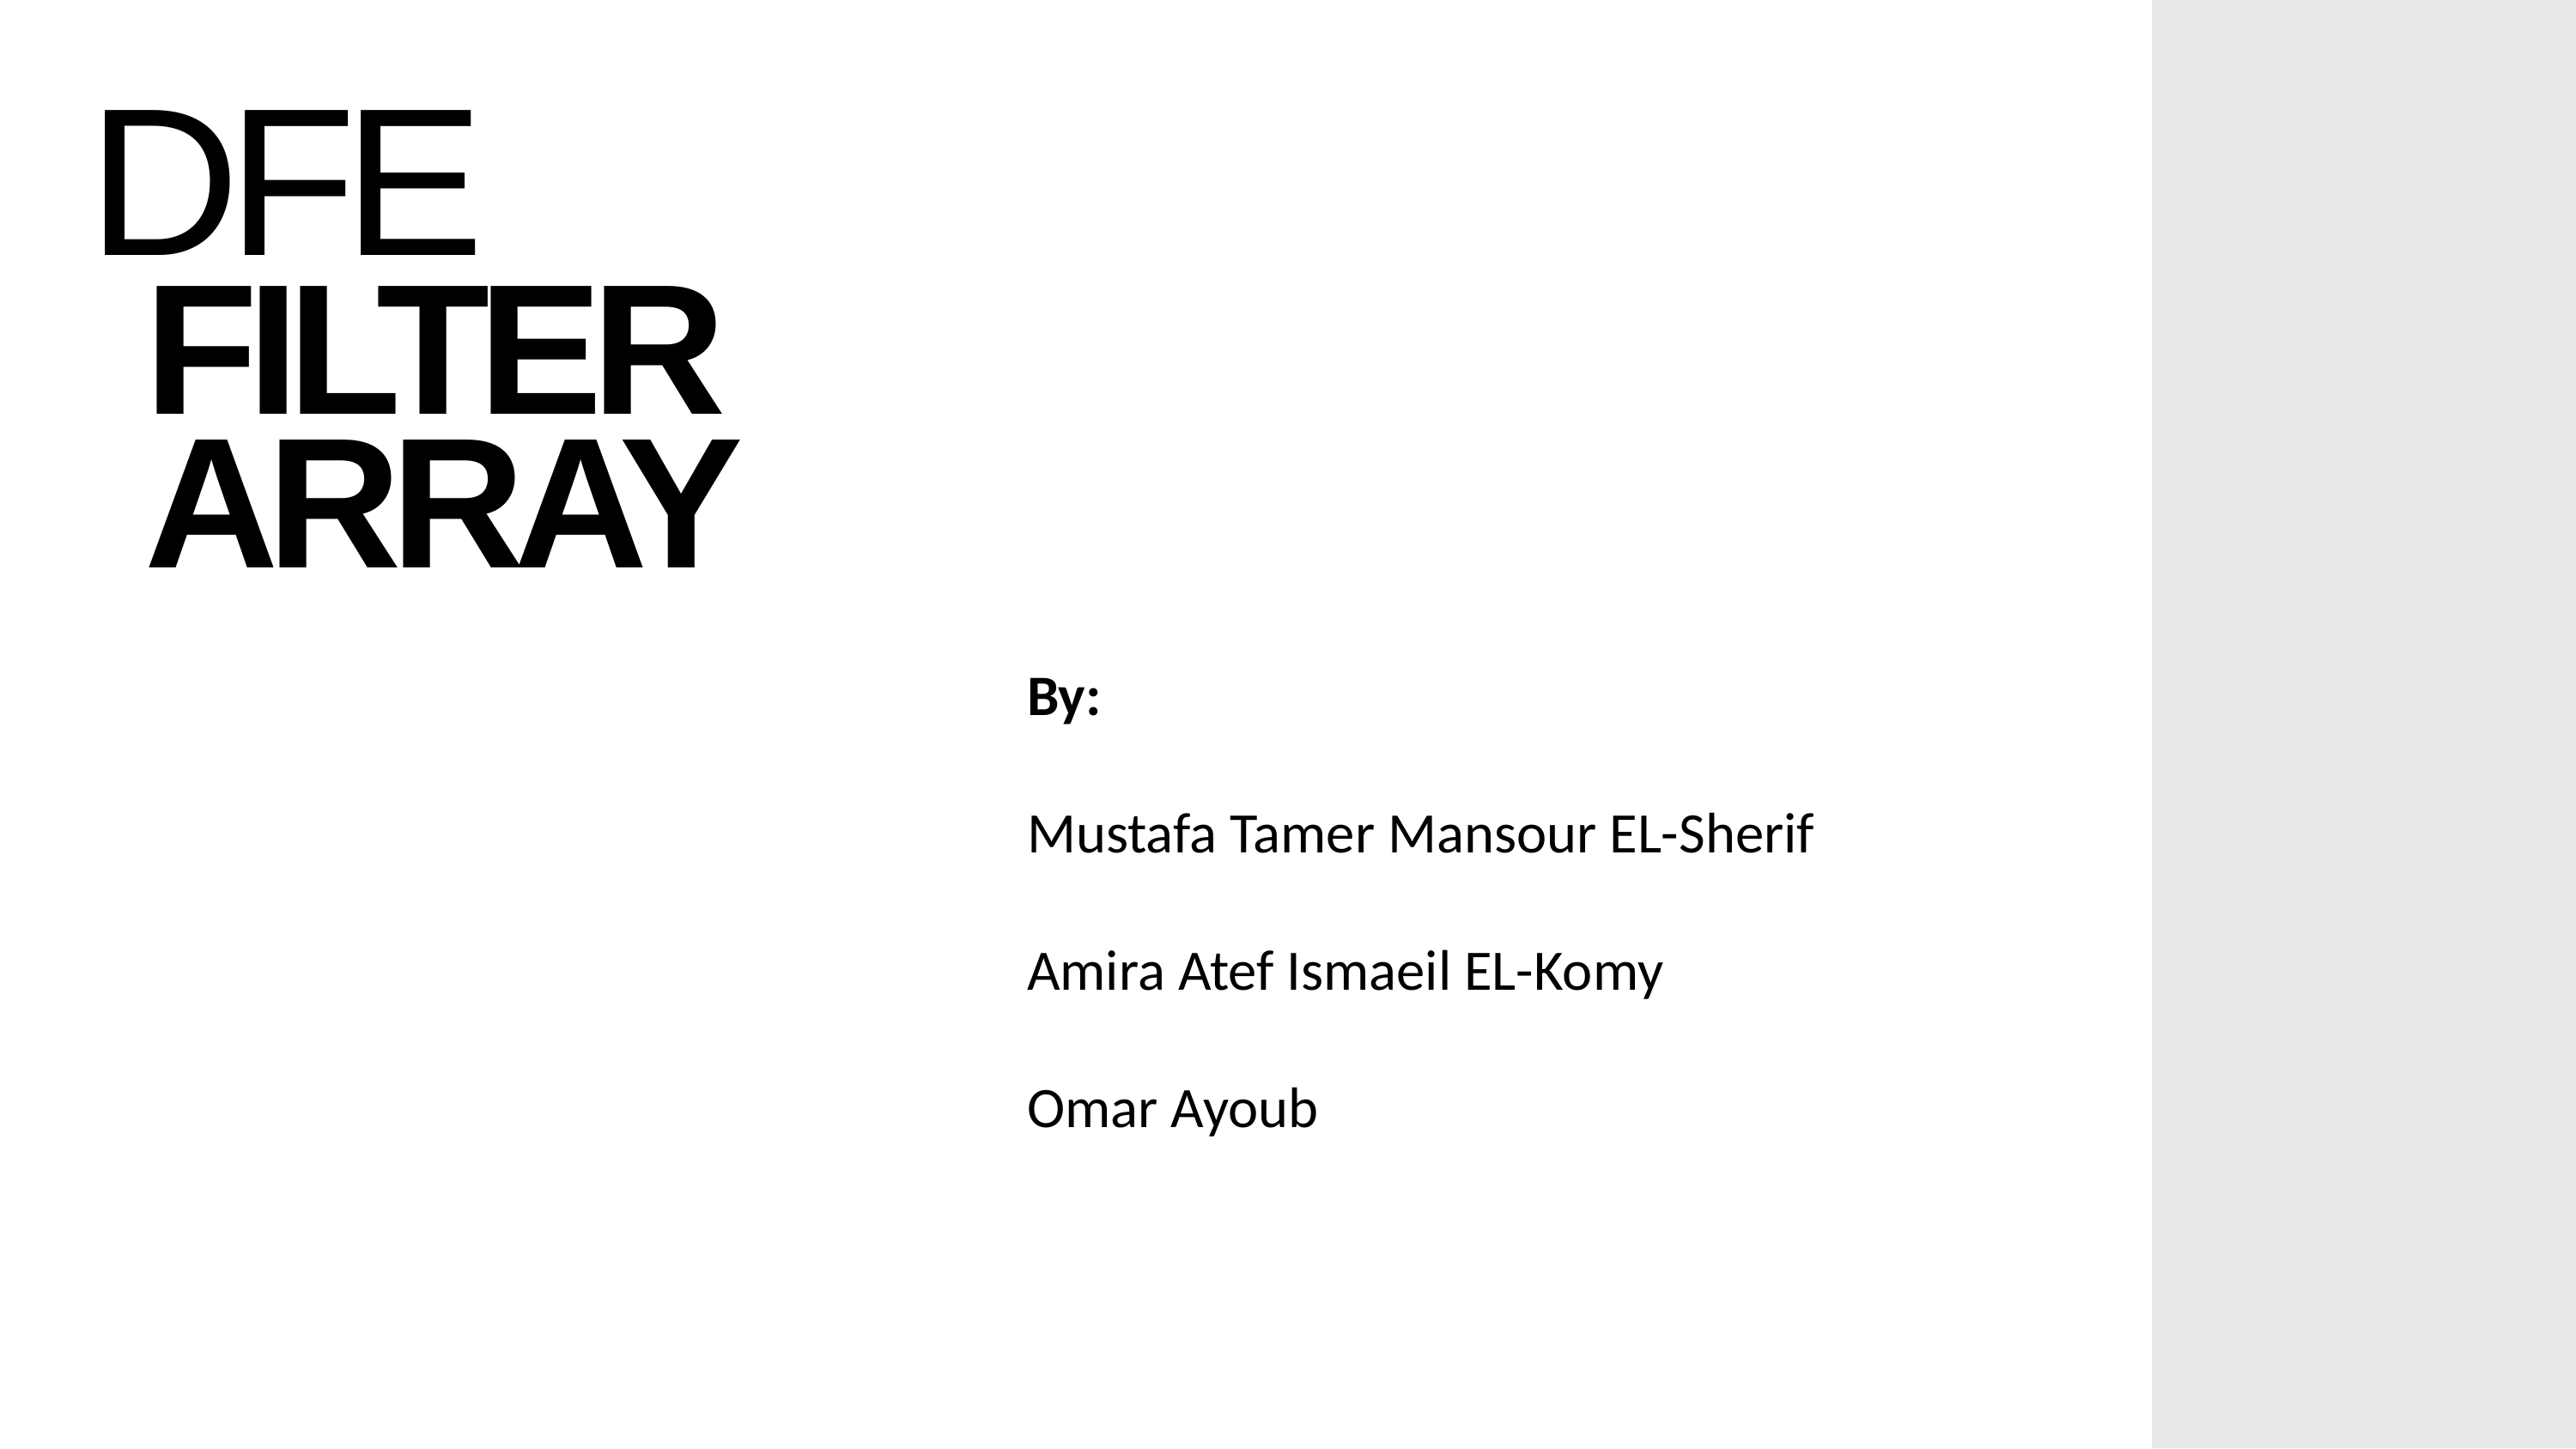

DFE
FILTER
ARRAY
By:

Mustafa Tamer Mansour EL-Sherif

Amira Atef Ismaeil EL-Komy

Omar Ayoub